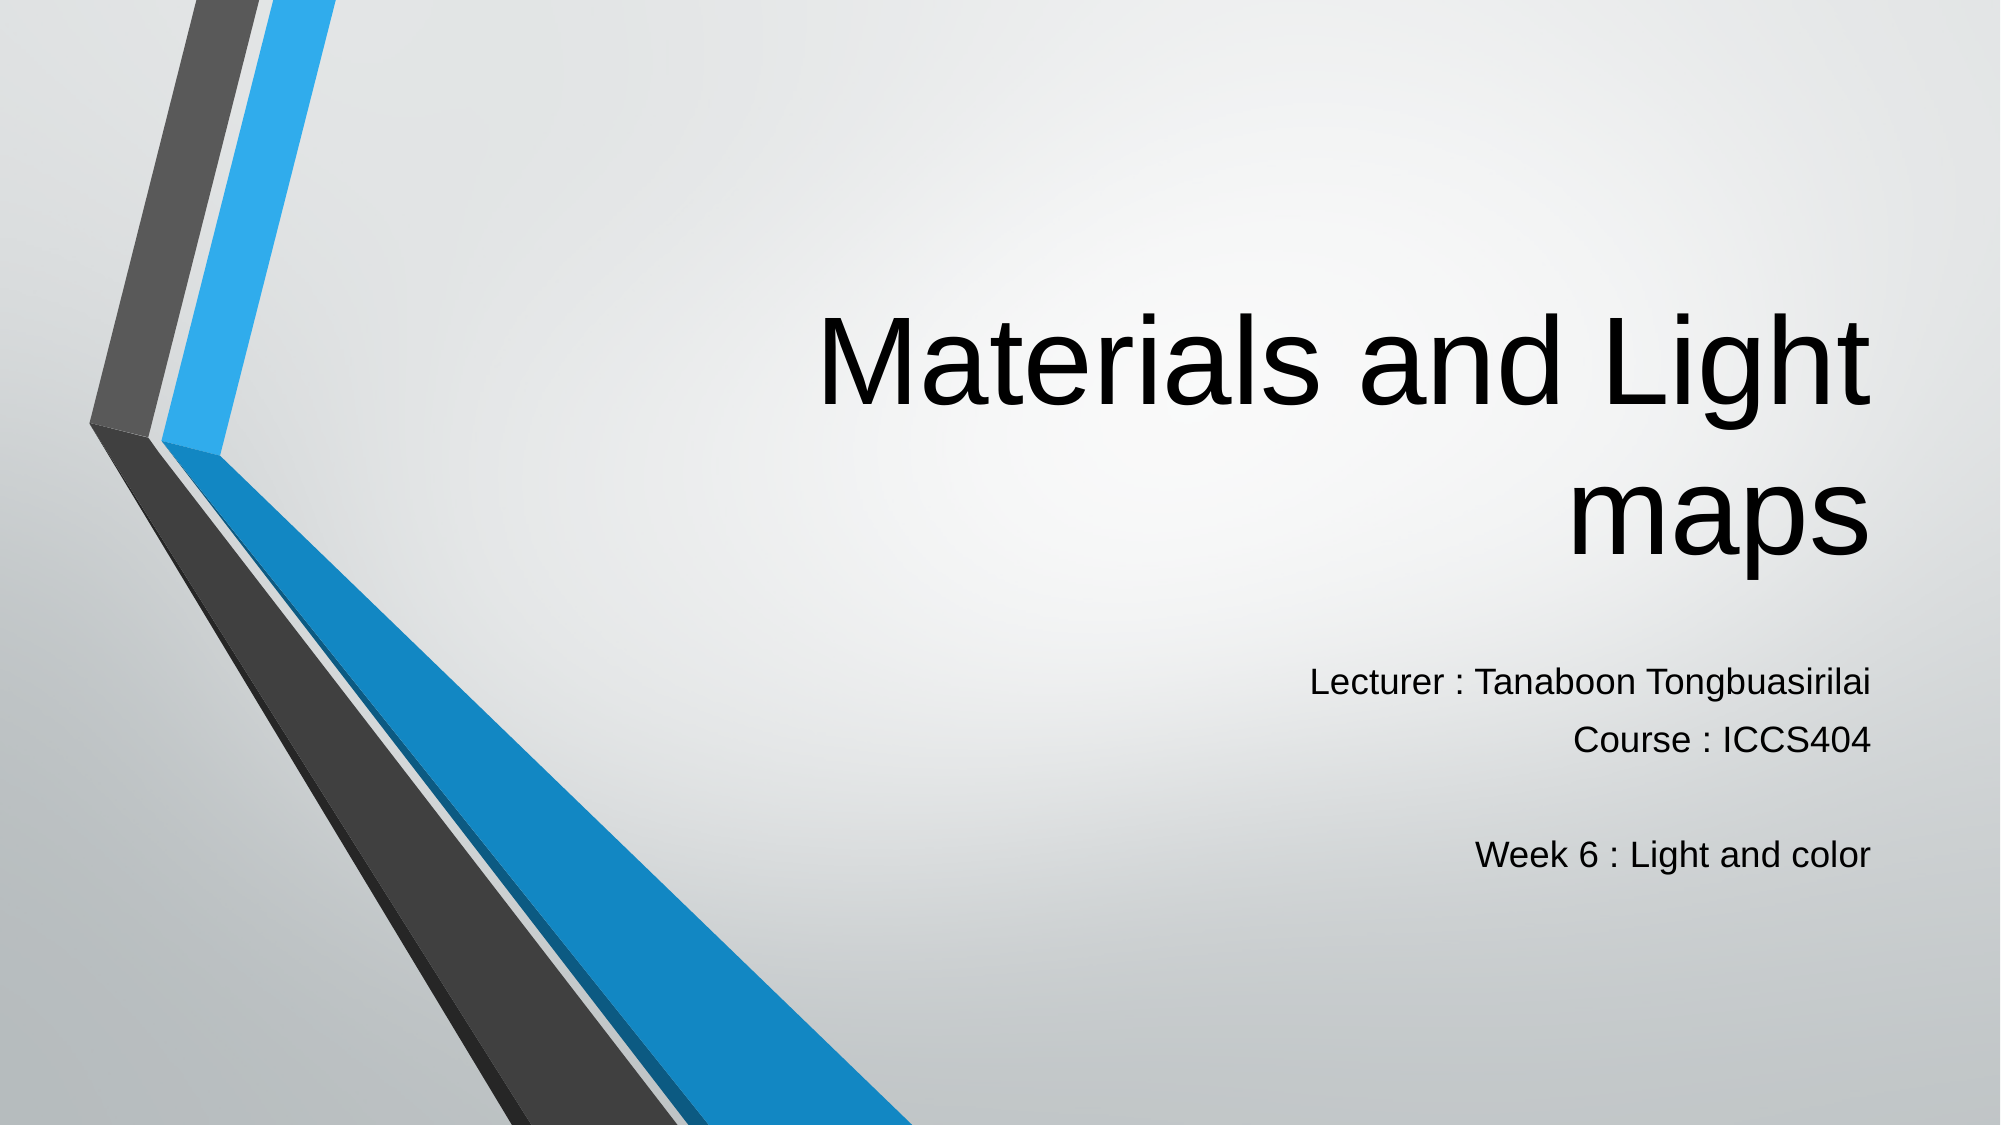

# Materials and Light maps
Lecturer : Tanaboon Tongbuasirilai
Course : ICCS404

Week 6 : Light and color